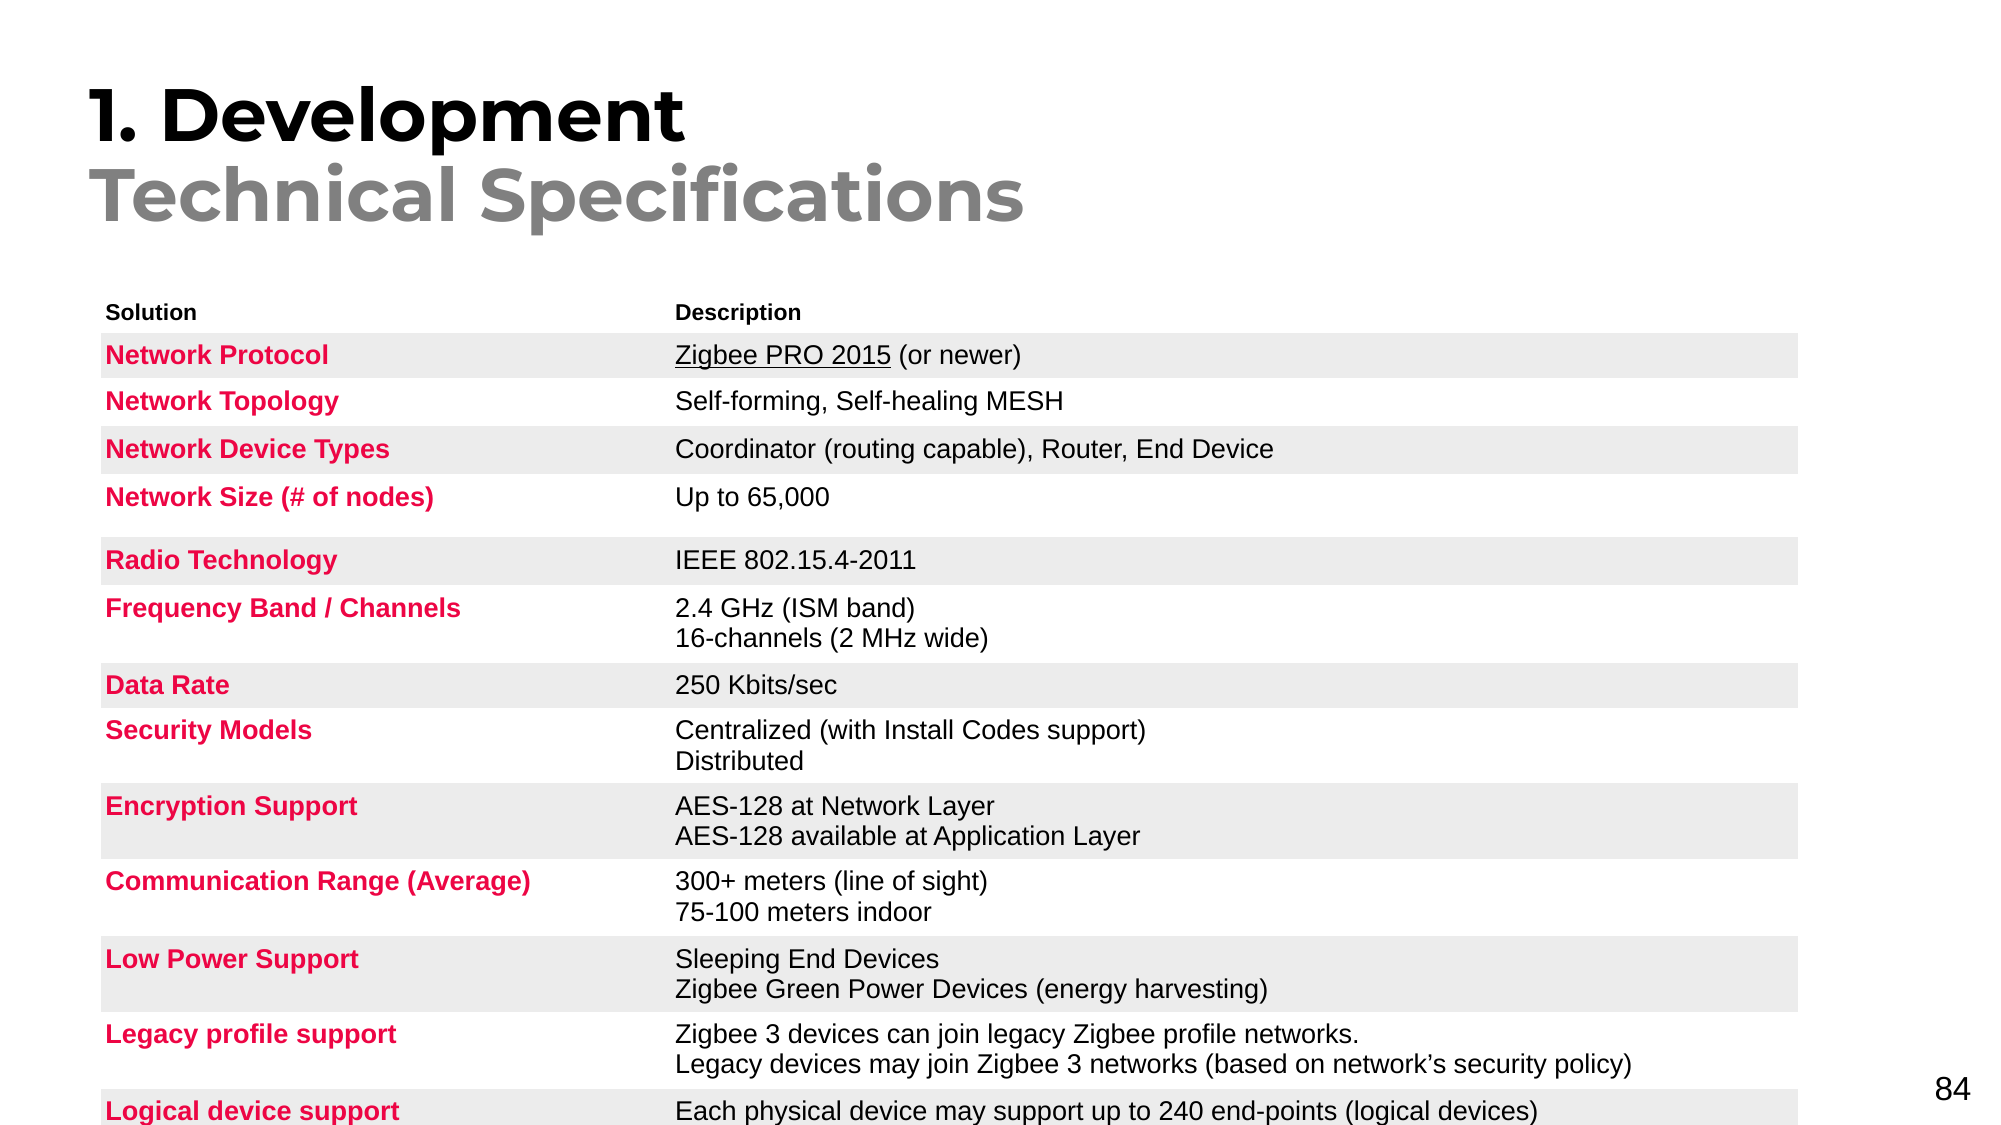

1. Development
Technical Specifications
| Solution | Description |
| --- | --- |
| Network Protocol | Zigbee PRO 2015 (or newer) |
| Network Topology | Self-forming, Self-healing MESH |
| Network Device Types | Coordinator (routing capable), Router, End Device |
| Network Size (# of nodes) | Up to 65,000 |
| Radio Technology | IEEE 802.15.4-2011 |
| Frequency Band / Channels | 2.4 GHz (ISM band) 16-channels (2 MHz wide) |
| Data Rate | 250 Kbits/sec |
| Security Models | Centralized (with Install Codes support) Distributed |
| Encryption Support | AES-128 at Network Layer AES-128 available at Application Layer |
| Communication Range (Average) | 300+ meters (line of sight) 75-100 meters indoor |
| Low Power Support | Sleeping End Devices Zigbee Green Power Devices (energy harvesting) |
| Legacy profile support | Zigbee 3 devices can join legacy Zigbee profile networks. Legacy devices may join Zigbee 3 networks (based on network’s security policy) |
| Logical device support | Each physical device may support up to 240 end-points (logical devices) |